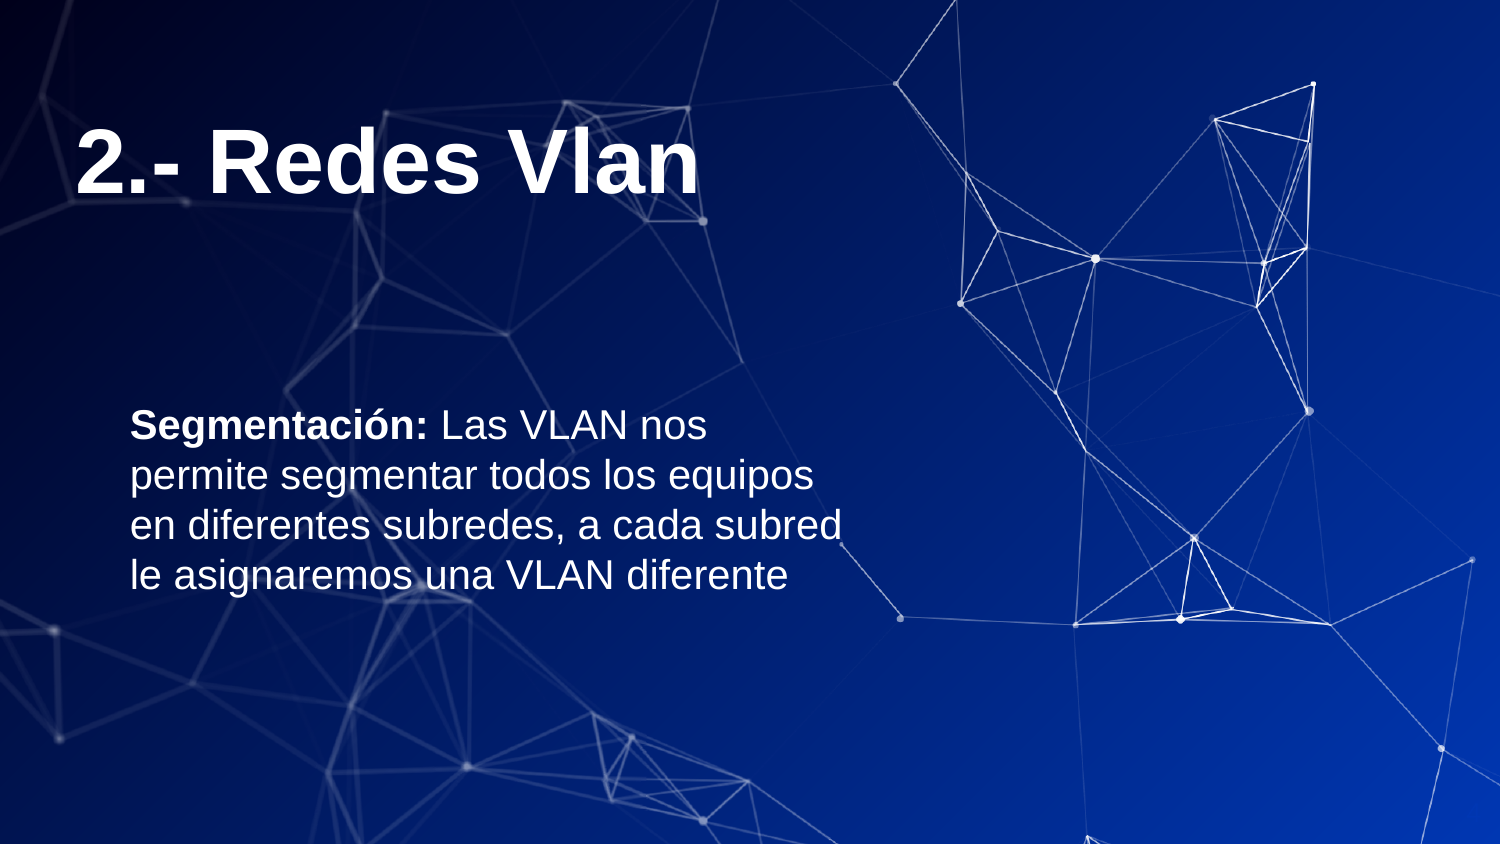

# 2.- Redes Vlan
Segmentación: Las VLAN nos permite segmentar todos los equipos en diferentes subredes, a cada subred le asignaremos una VLAN diferente
4